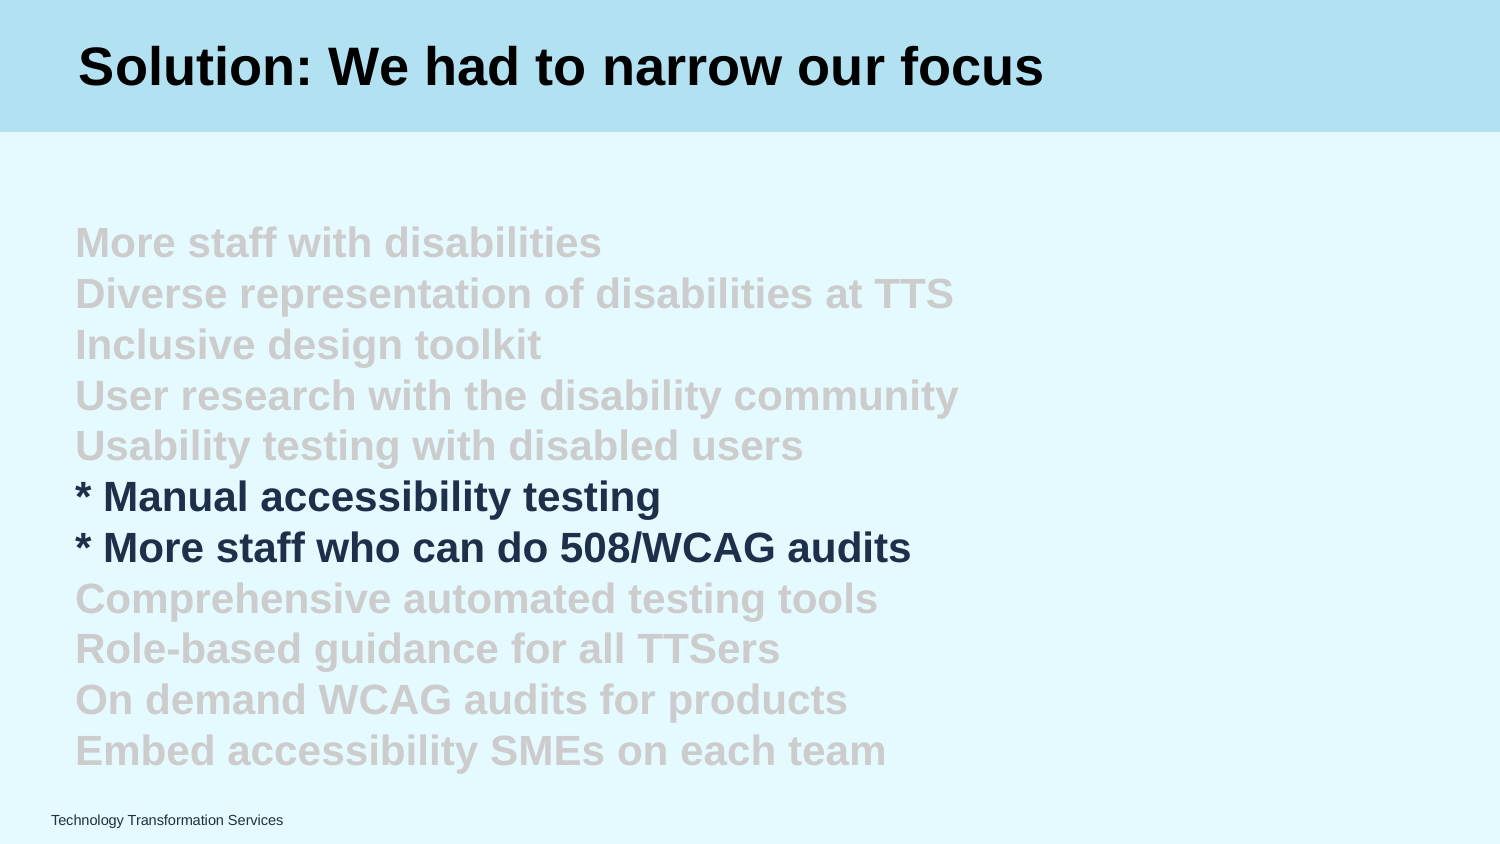

Solution: We had to narrow our focus
# Two solutions became apparent: manual testing by our staff More staff with disabilities
Diverse representation of disabilities at TTS
Inclusive design toolkit
User research with the disability community
Usability testing with disabled users
* Manual accessibility testing
* More staff who can do 508/WCAG audits
Comprehensive automated testing tools
Role-based guidance for all TTSers
On demand WCAG audits for products
Embed accessibility SMEs on each team